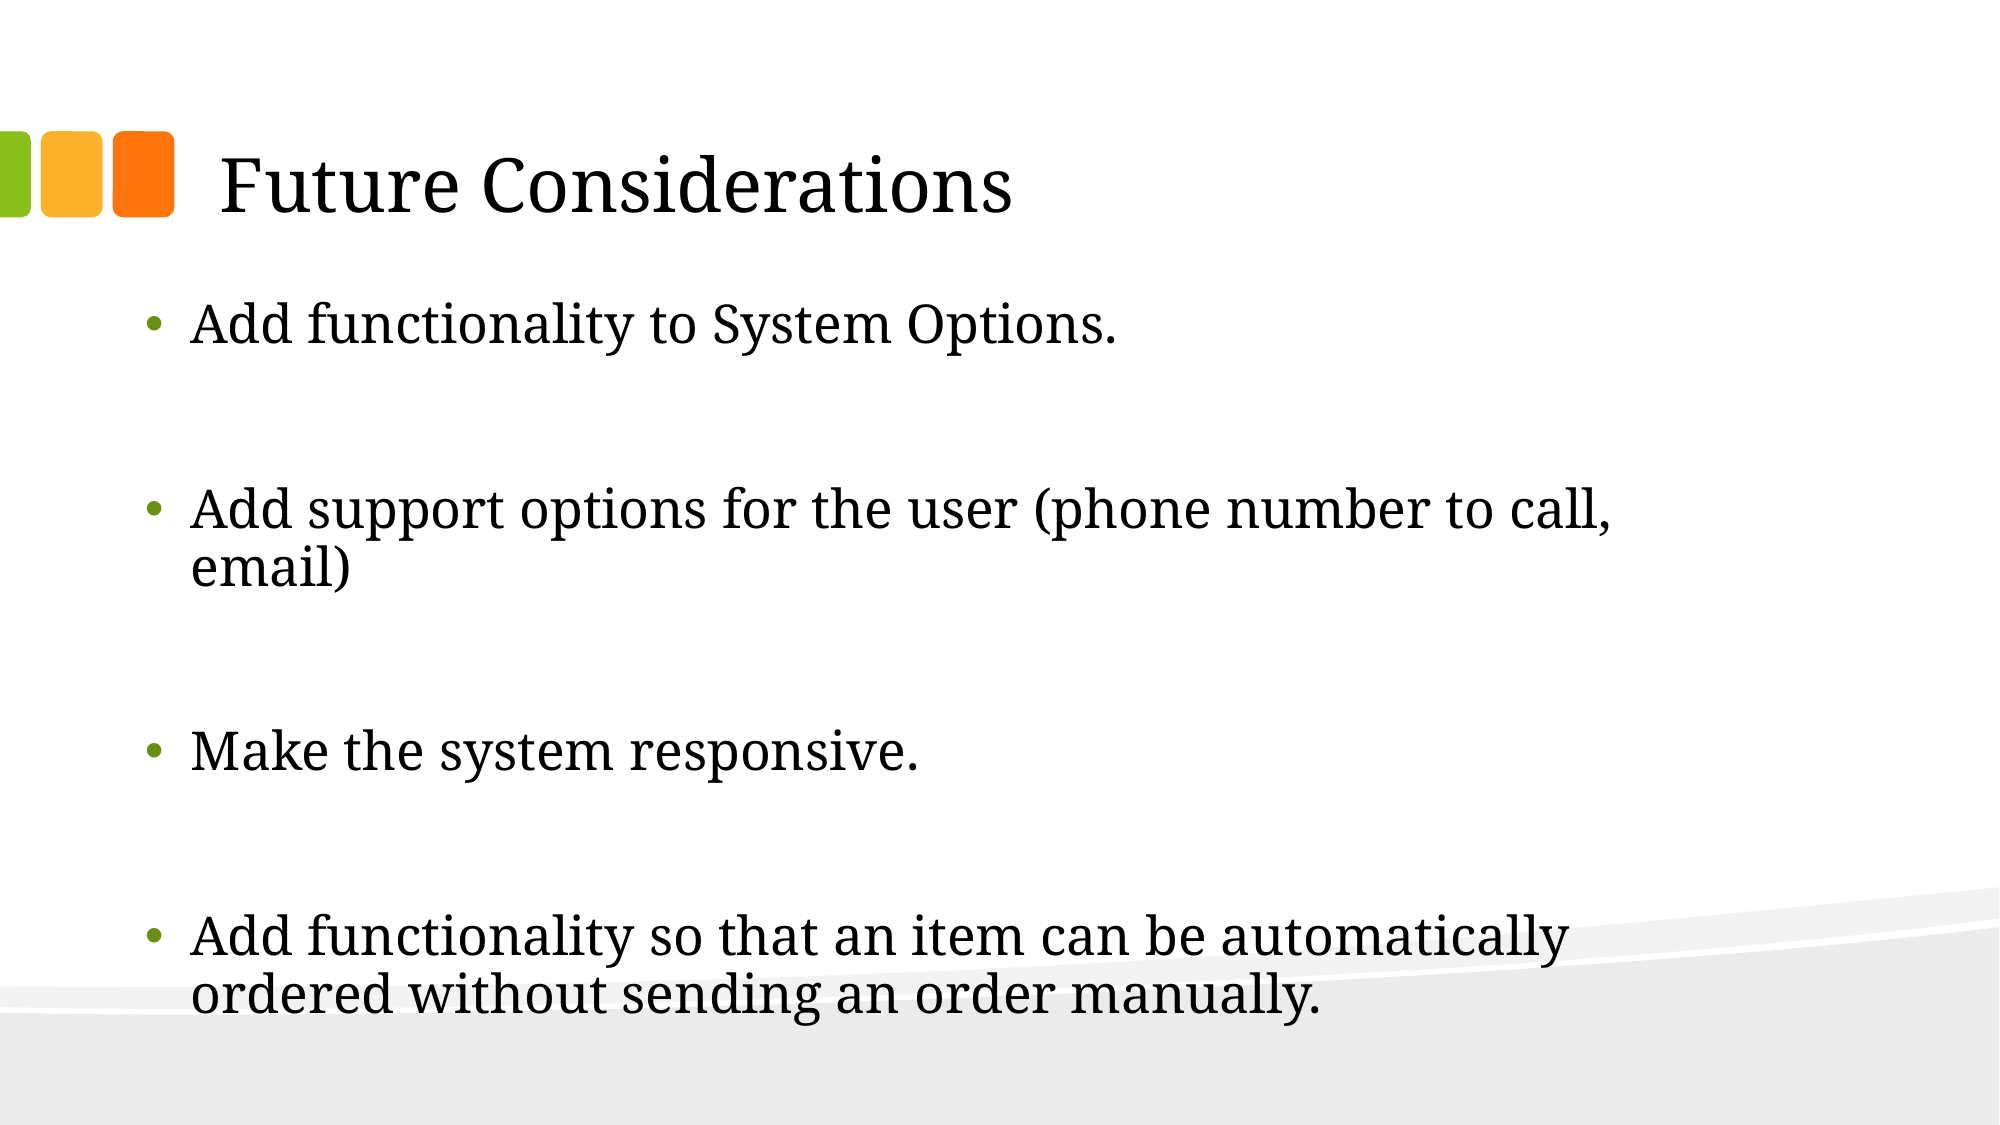

# Future Considerations
Add functionality to System Options.

Add support options for the user (phone number to call, email)

Make the system responsive.

Add functionality so that an item can be automatically ordered without sending an order manually.